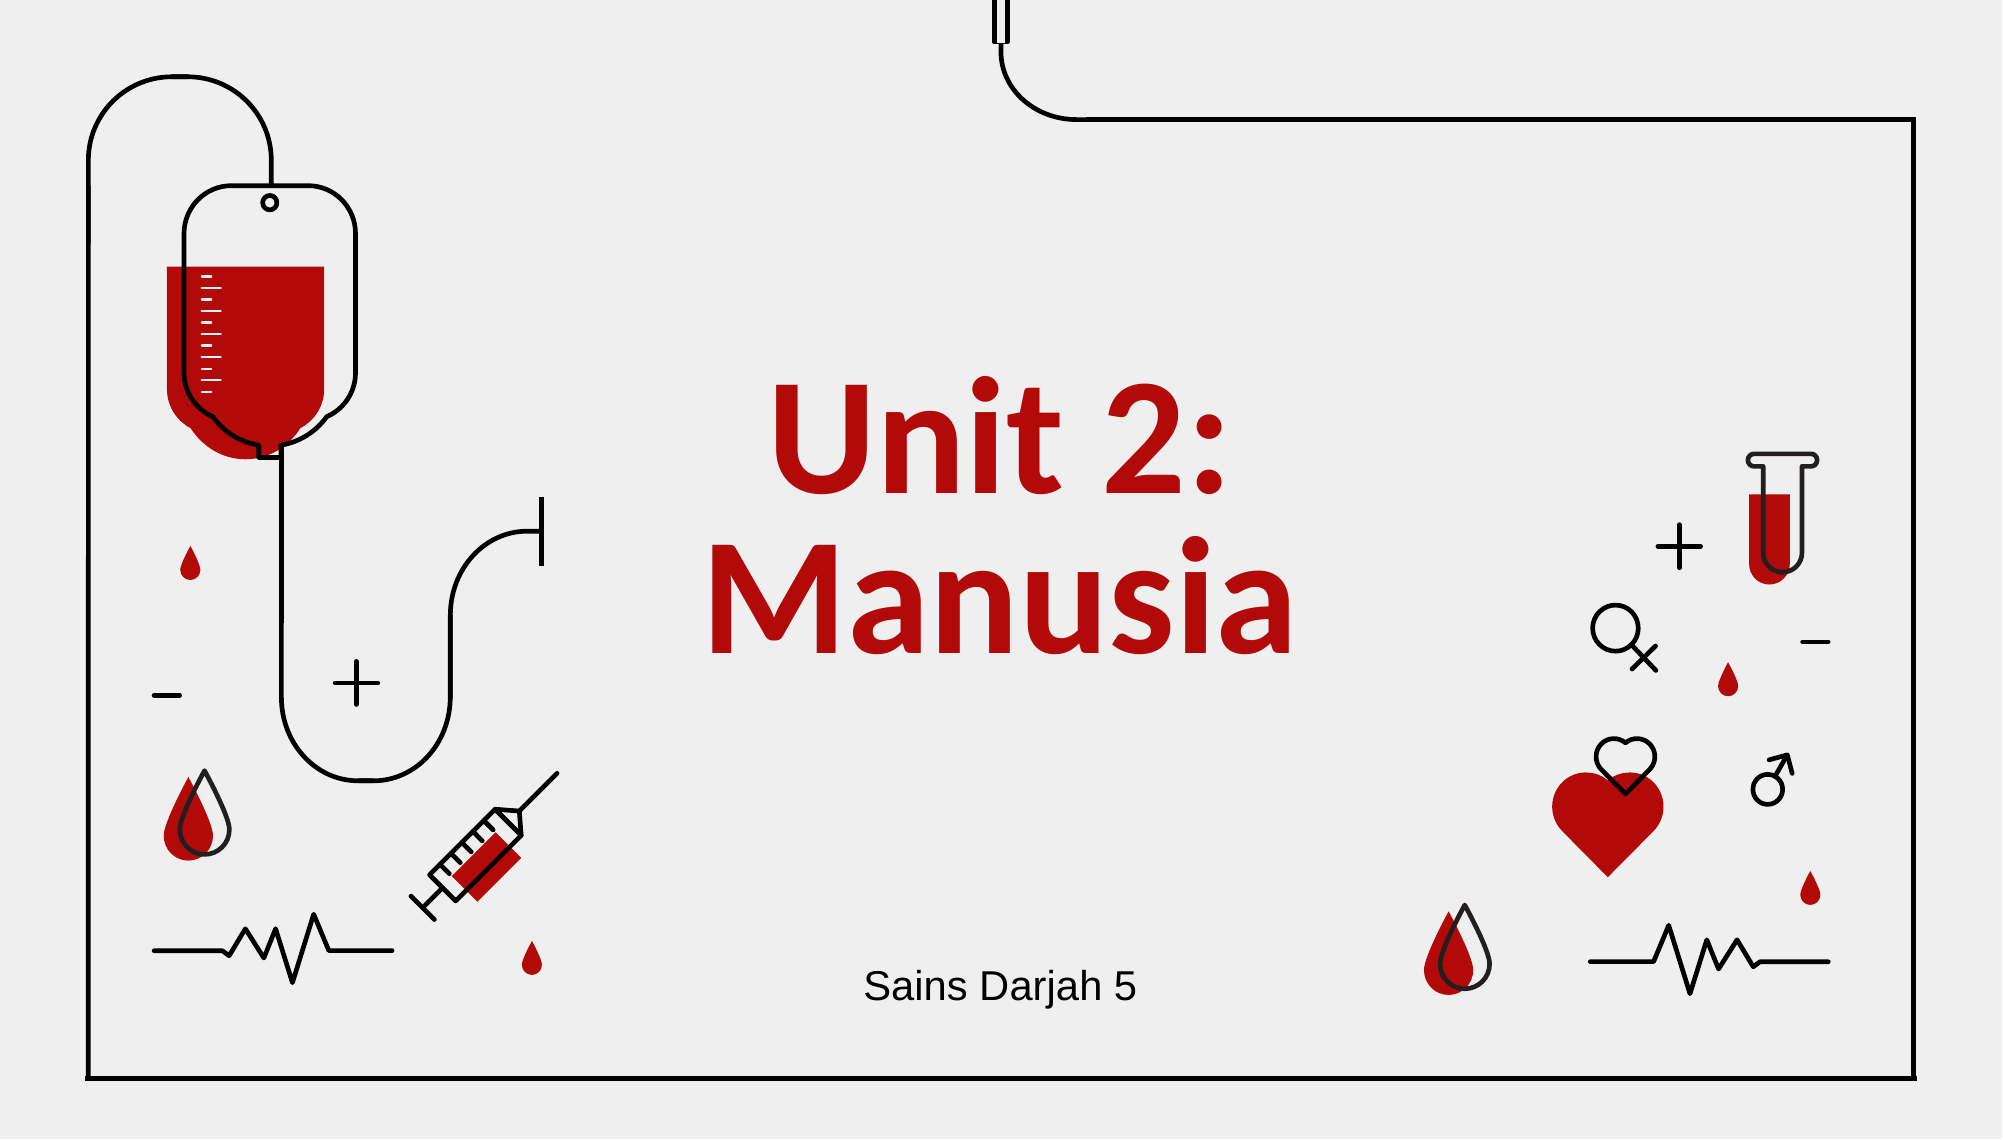

# Unit 2: Manusia
Sains Darjah 5